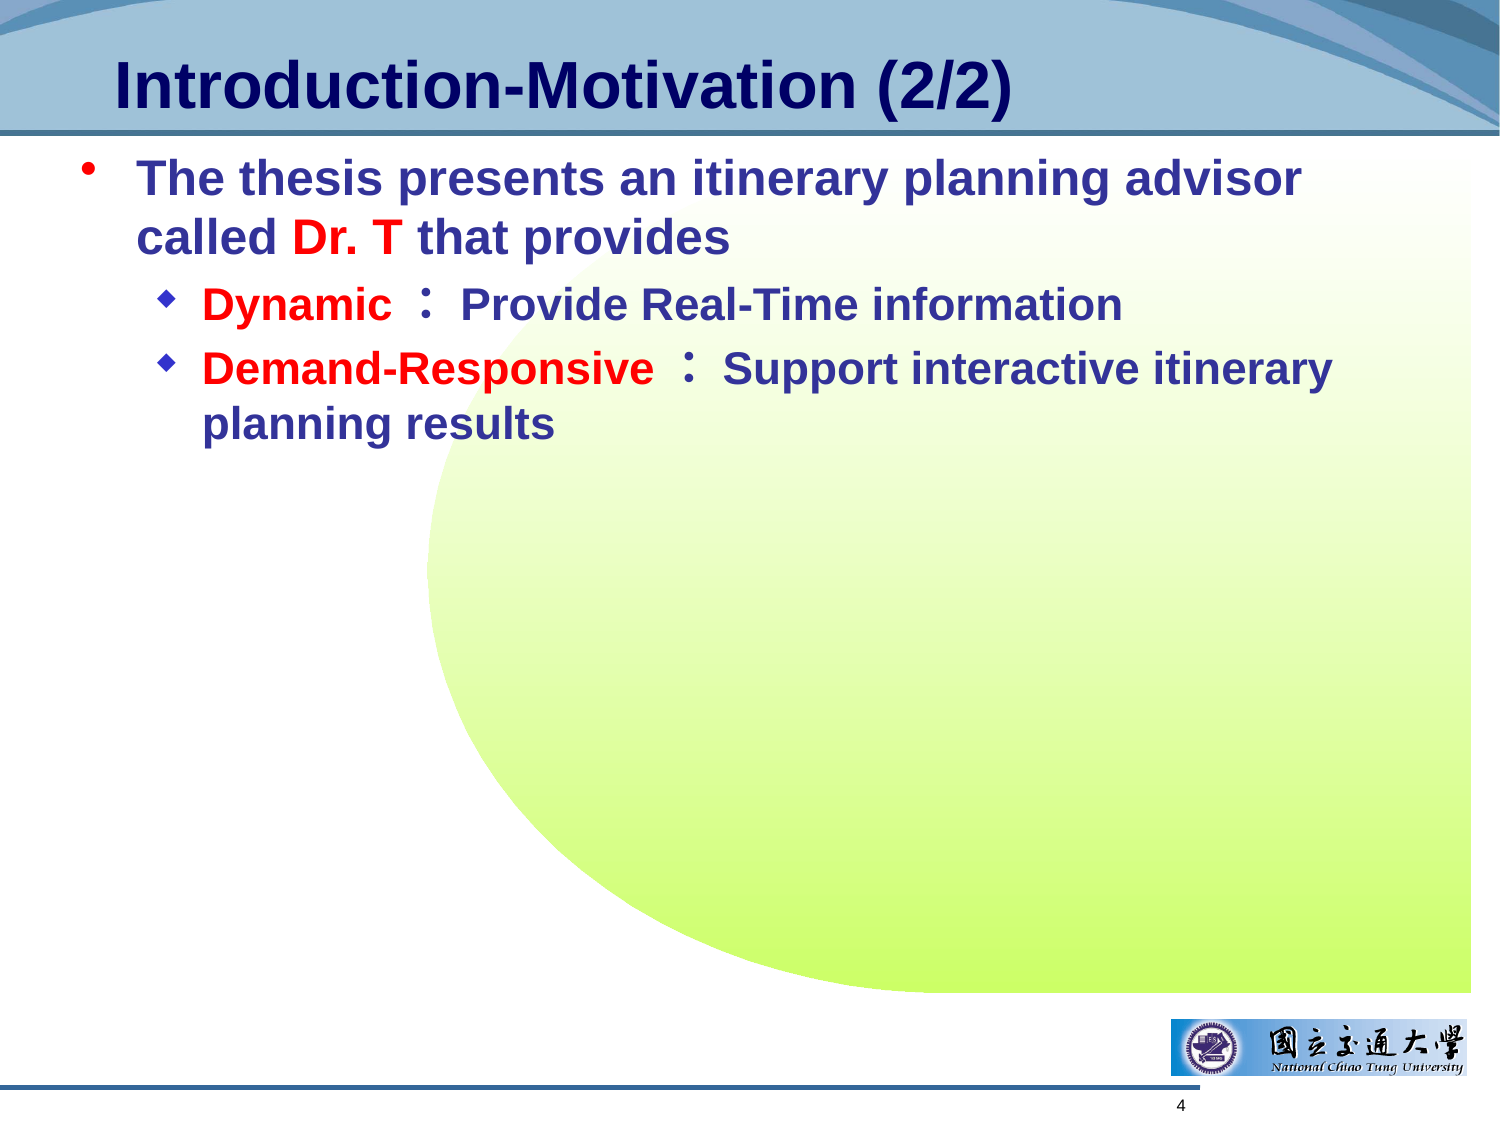

# Introduction-Motivation (2/2)
The thesis presents an itinerary planning advisor called Dr. T that provides
Dynamic：Provide Real-Time information
Demand-Responsive：Support interactive itinerary planning results

4